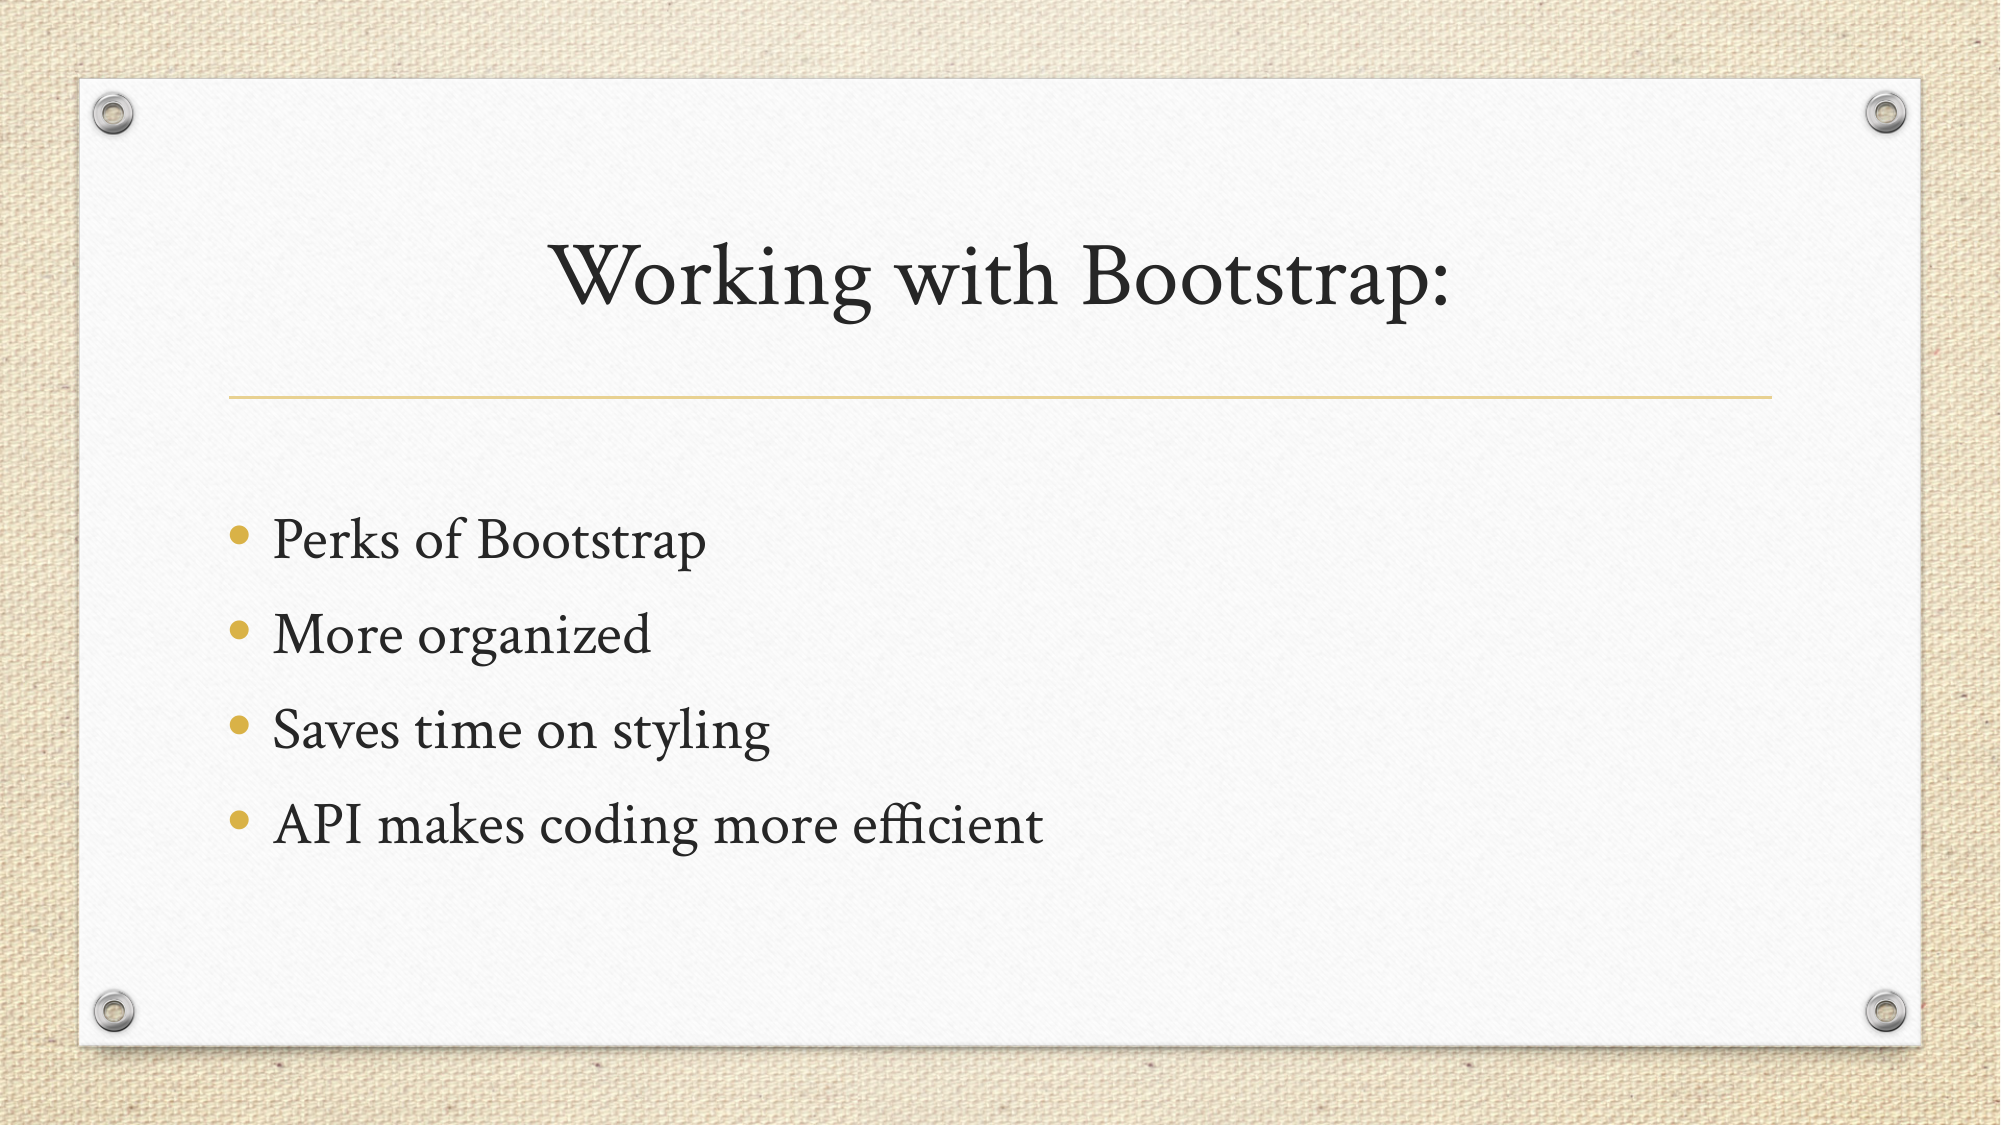

# Working with Bootstrap:

Perks of Bootstrap
More organized
Saves time on styling
API makes coding more efficient